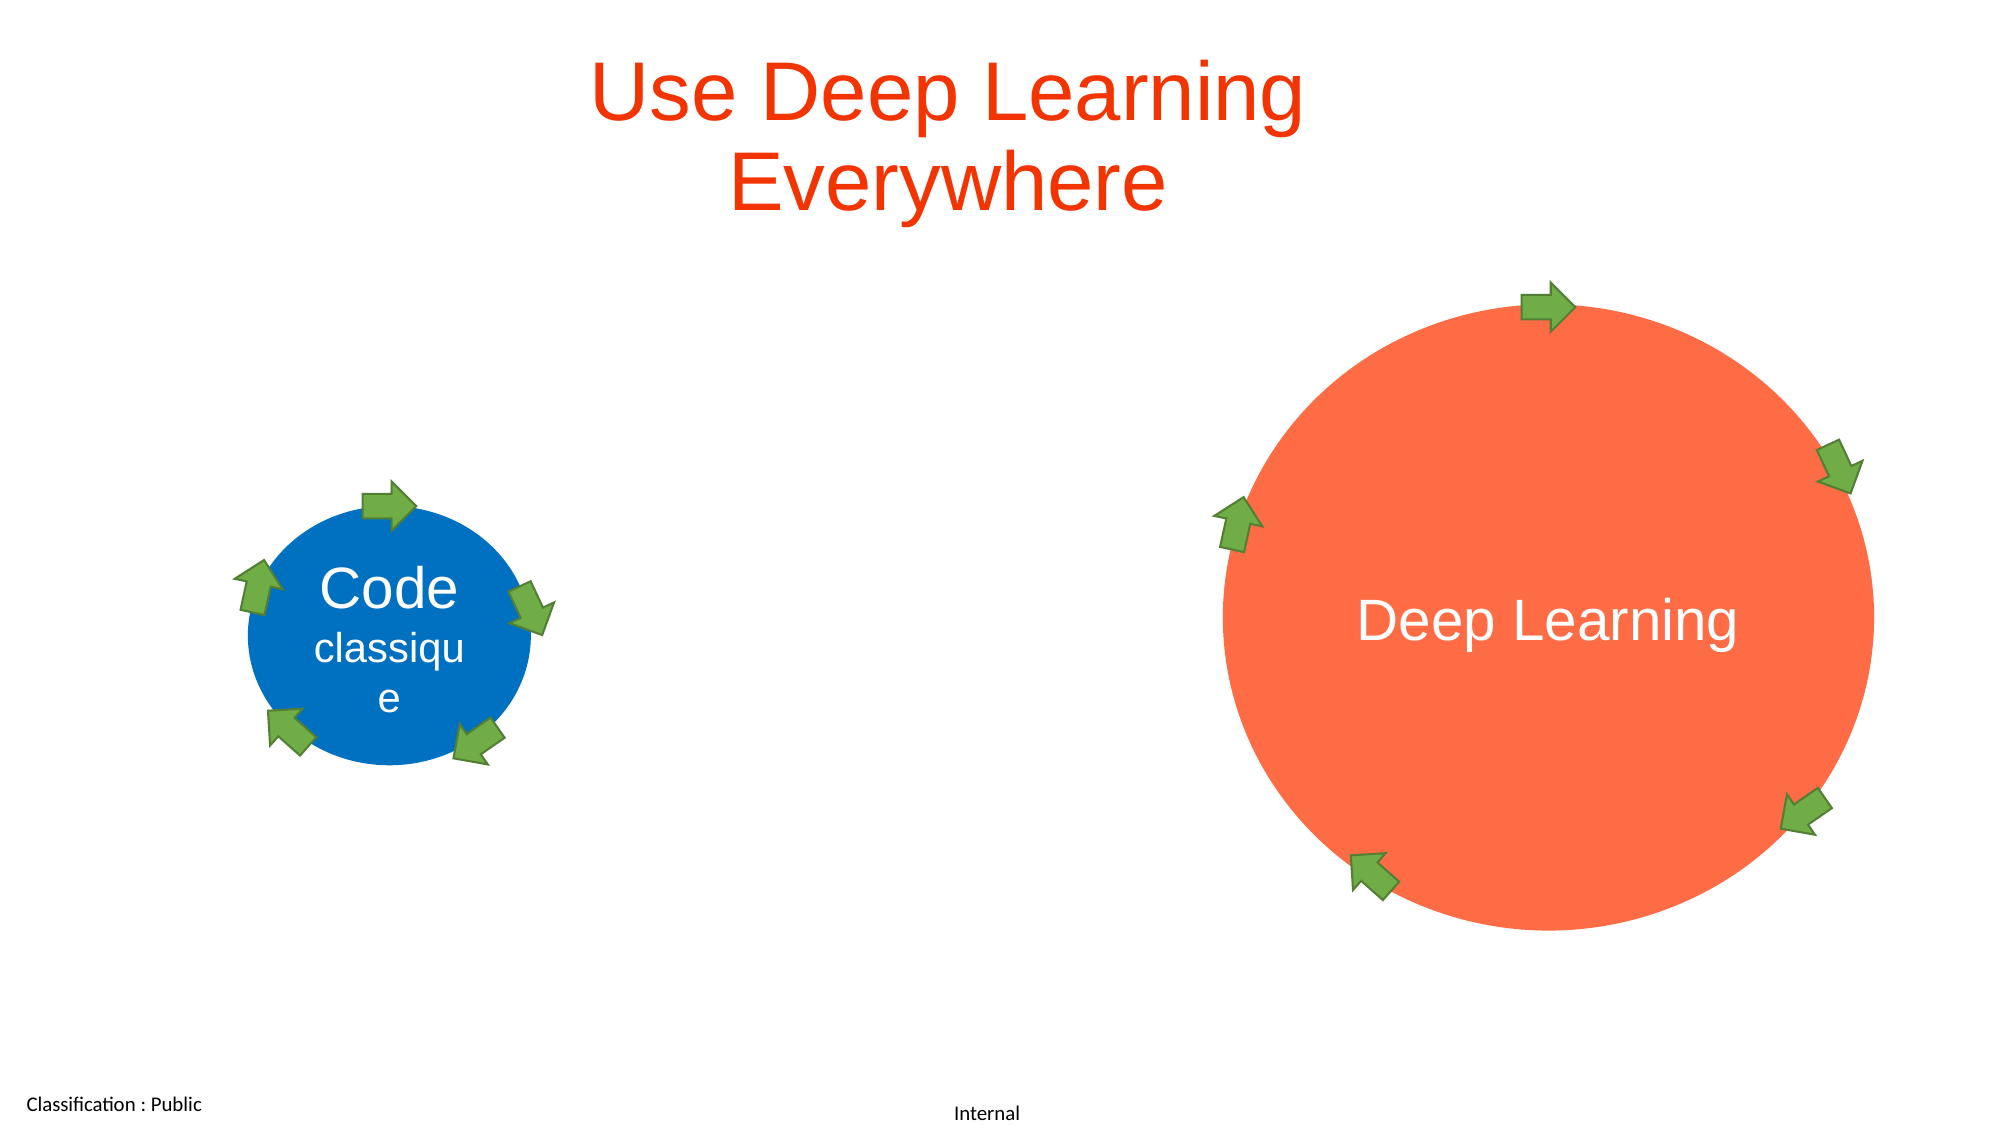

# Use Deep Learning Everywhere

Deep Learning

Code classique